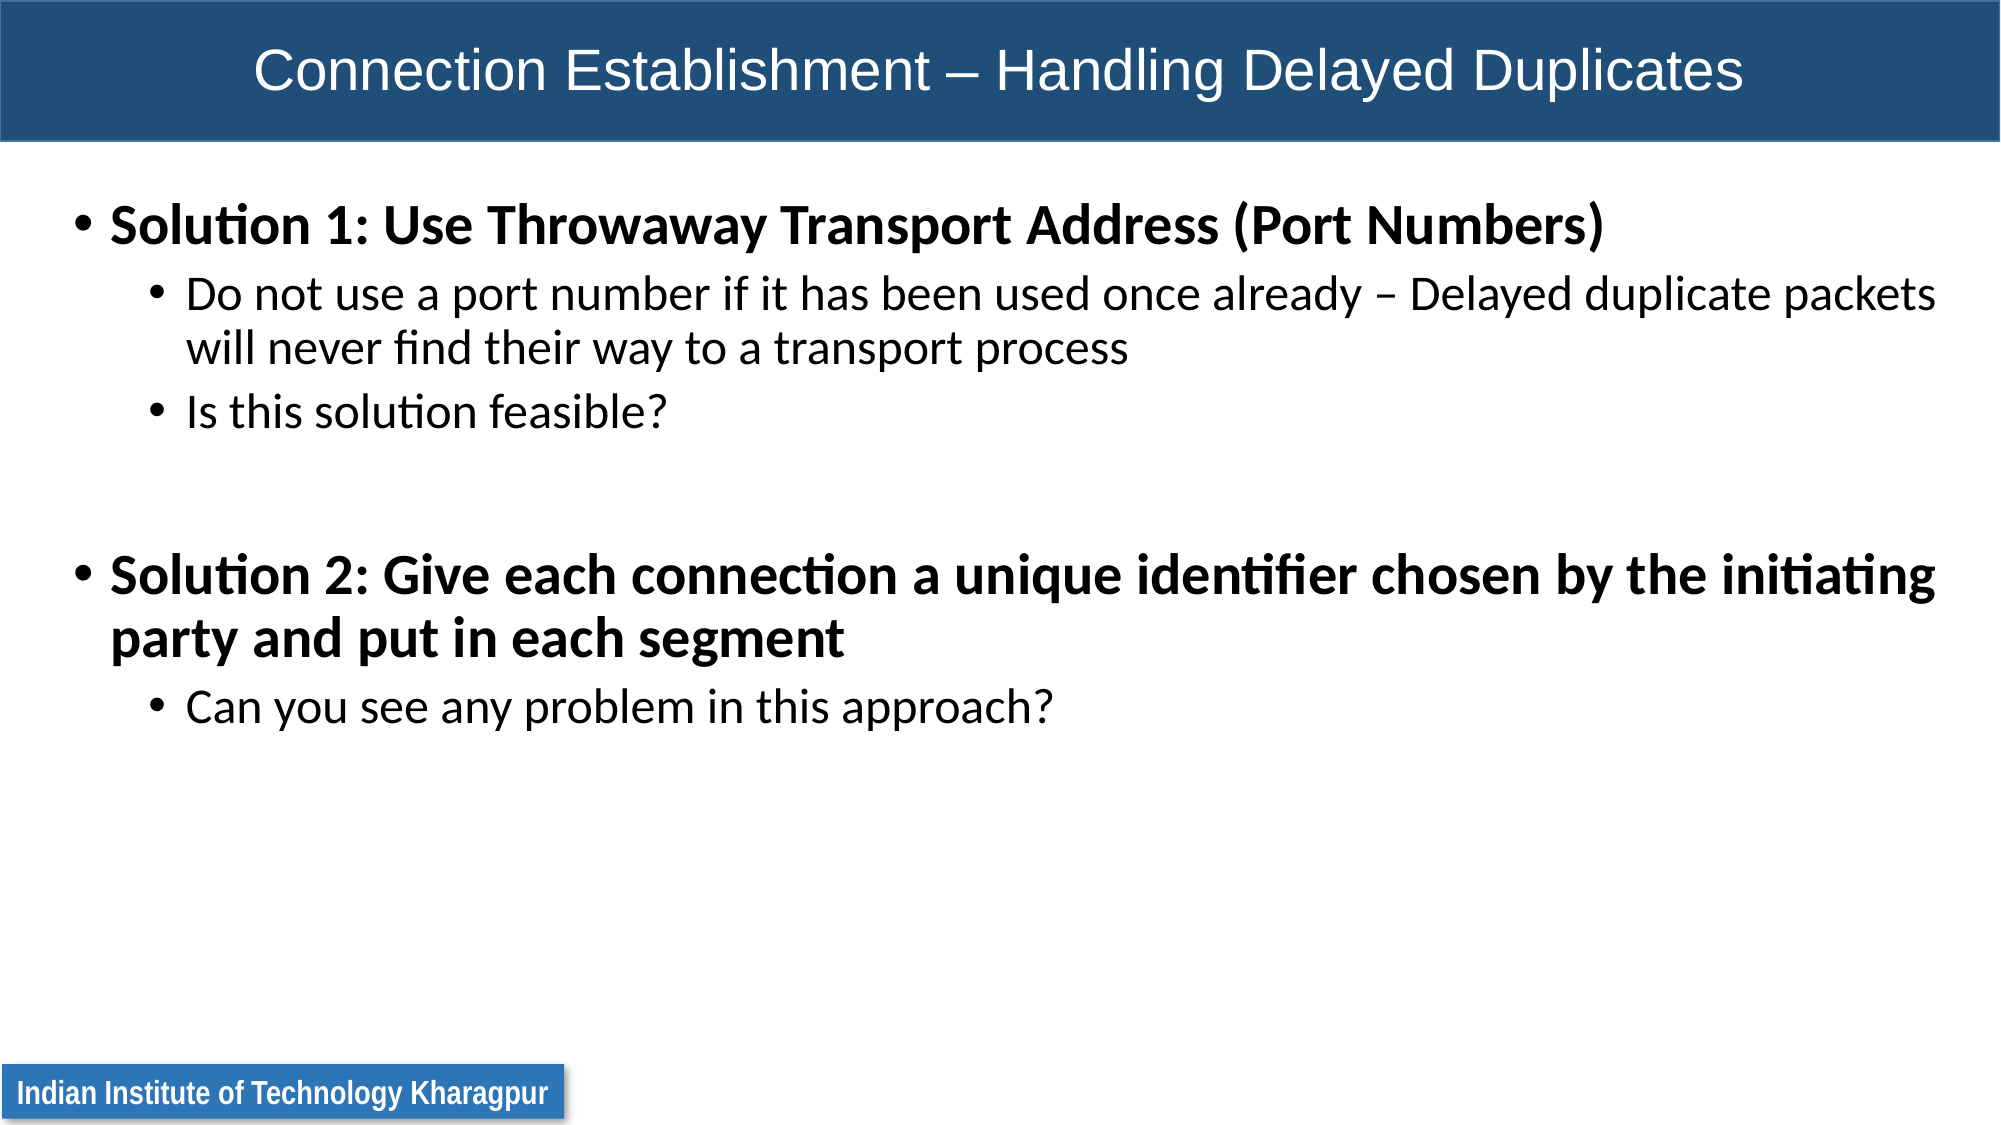

# Connection Establishment – Handling Delayed Duplicates
Solution 1: Use Throwaway Transport Address (Port Numbers)
Do not use a port number if it has been used once already – Delayed duplicate packets will never find their way to a transport process
Is this solution feasible?

Solution 2: Give each connection a unique identifier chosen by the initiating party and put in each segment
Can you see any problem in this approach?